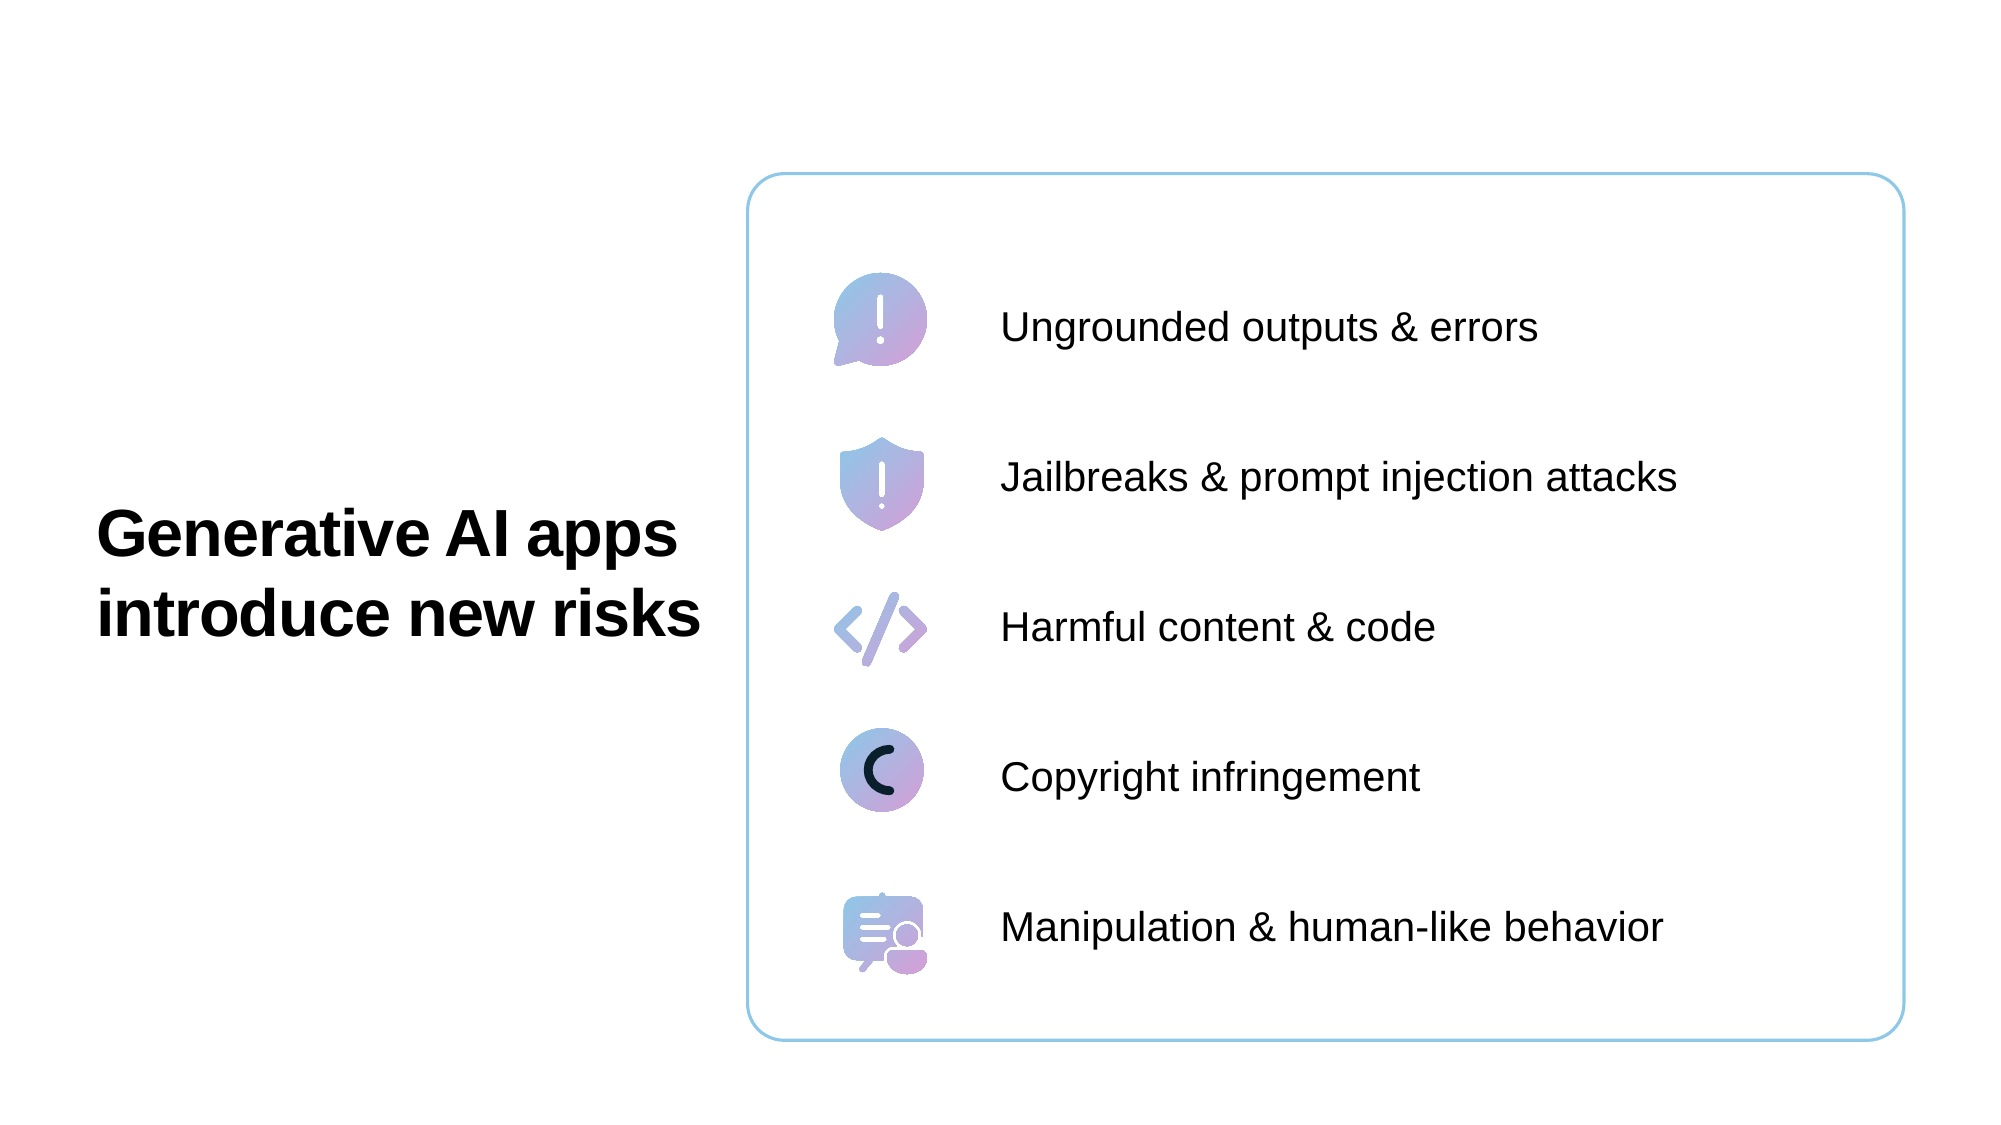

Ungrounded outputs & errors
Jailbreaks & prompt injection attacks
Harmful content & code
Copyright infringement
Manipulation & human-like behavior

# Generative AI apps introduce new risks